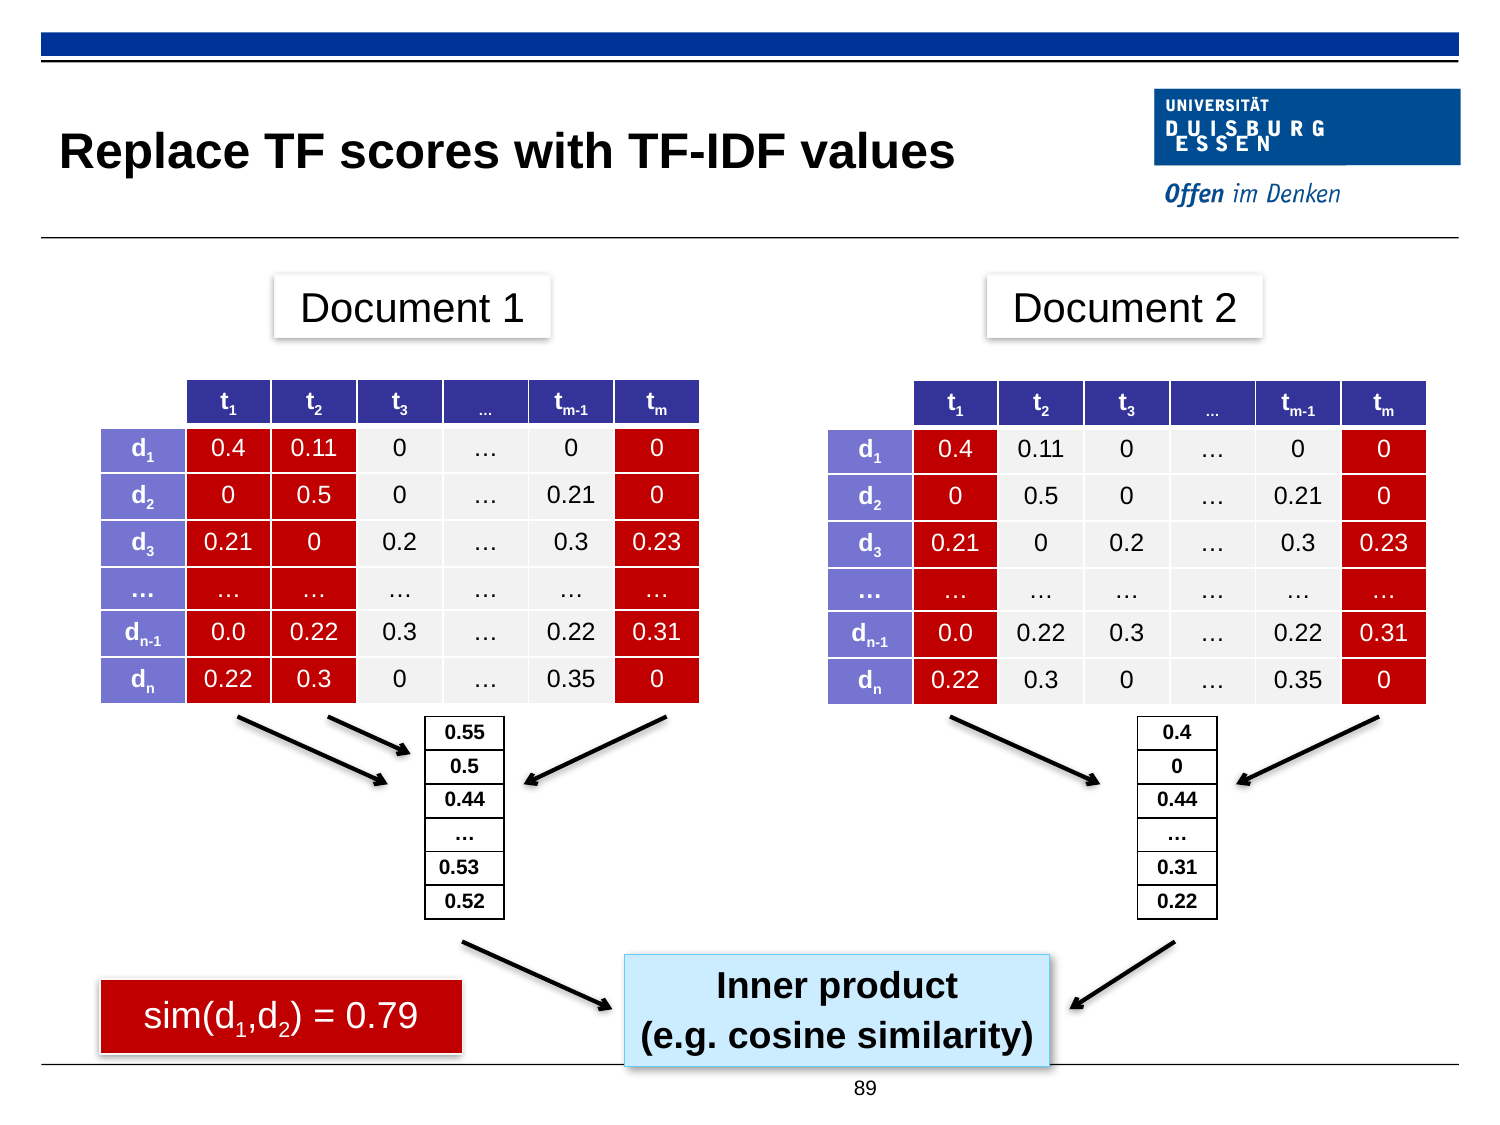

# Replace TF scores with TF-IDF values
Document 1
Document 2
|  | t1 | t2 | t3 | … | tm-1 | tm |
| --- | --- | --- | --- | --- | --- | --- |
| d1 | 0.4 | 0.11 | 0 | … | 0 | 0 |
| d2 | 0 | 0.5 | 0 | … | 0.21 | 0 |
| d3 | 0.21 | 0 | 0.2 | … | 0.3 | 0.23 |
| … | … | … | … | … | … | … |
| dn-1 | 0.0 | 0.22 | 0.3 | … | 0.22 | 0.31 |
| dn | 0.22 | 0.3 | 0 | … | 0.35 | 0 |
|  | t1 | t2 | t3 | … | tm-1 | tm |
| --- | --- | --- | --- | --- | --- | --- |
| d1 | 0.4 | 0.11 | 0 | … | 0 | 0 |
| d2 | 0 | 0.5 | 0 | … | 0.21 | 0 |
| d3 | 0.21 | 0 | 0.2 | … | 0.3 | 0.23 |
| … | … | … | … | … | … | … |
| dn-1 | 0.0 | 0.22 | 0.3 | … | 0.22 | 0.31 |
| dn | 0.22 | 0.3 | 0 | … | 0.35 | 0 |
| 0.55 |
| --- |
| 0.5 |
| 0.44 |
| … |
| 0.533 |
| 0.52 |
| 0.4 |
| --- |
| 0 |
| 0.44 |
| … |
| 0.31 |
| 0.22 |
Inner product
(e.g. cosine similarity)
sim(d1,d2) = 0.79